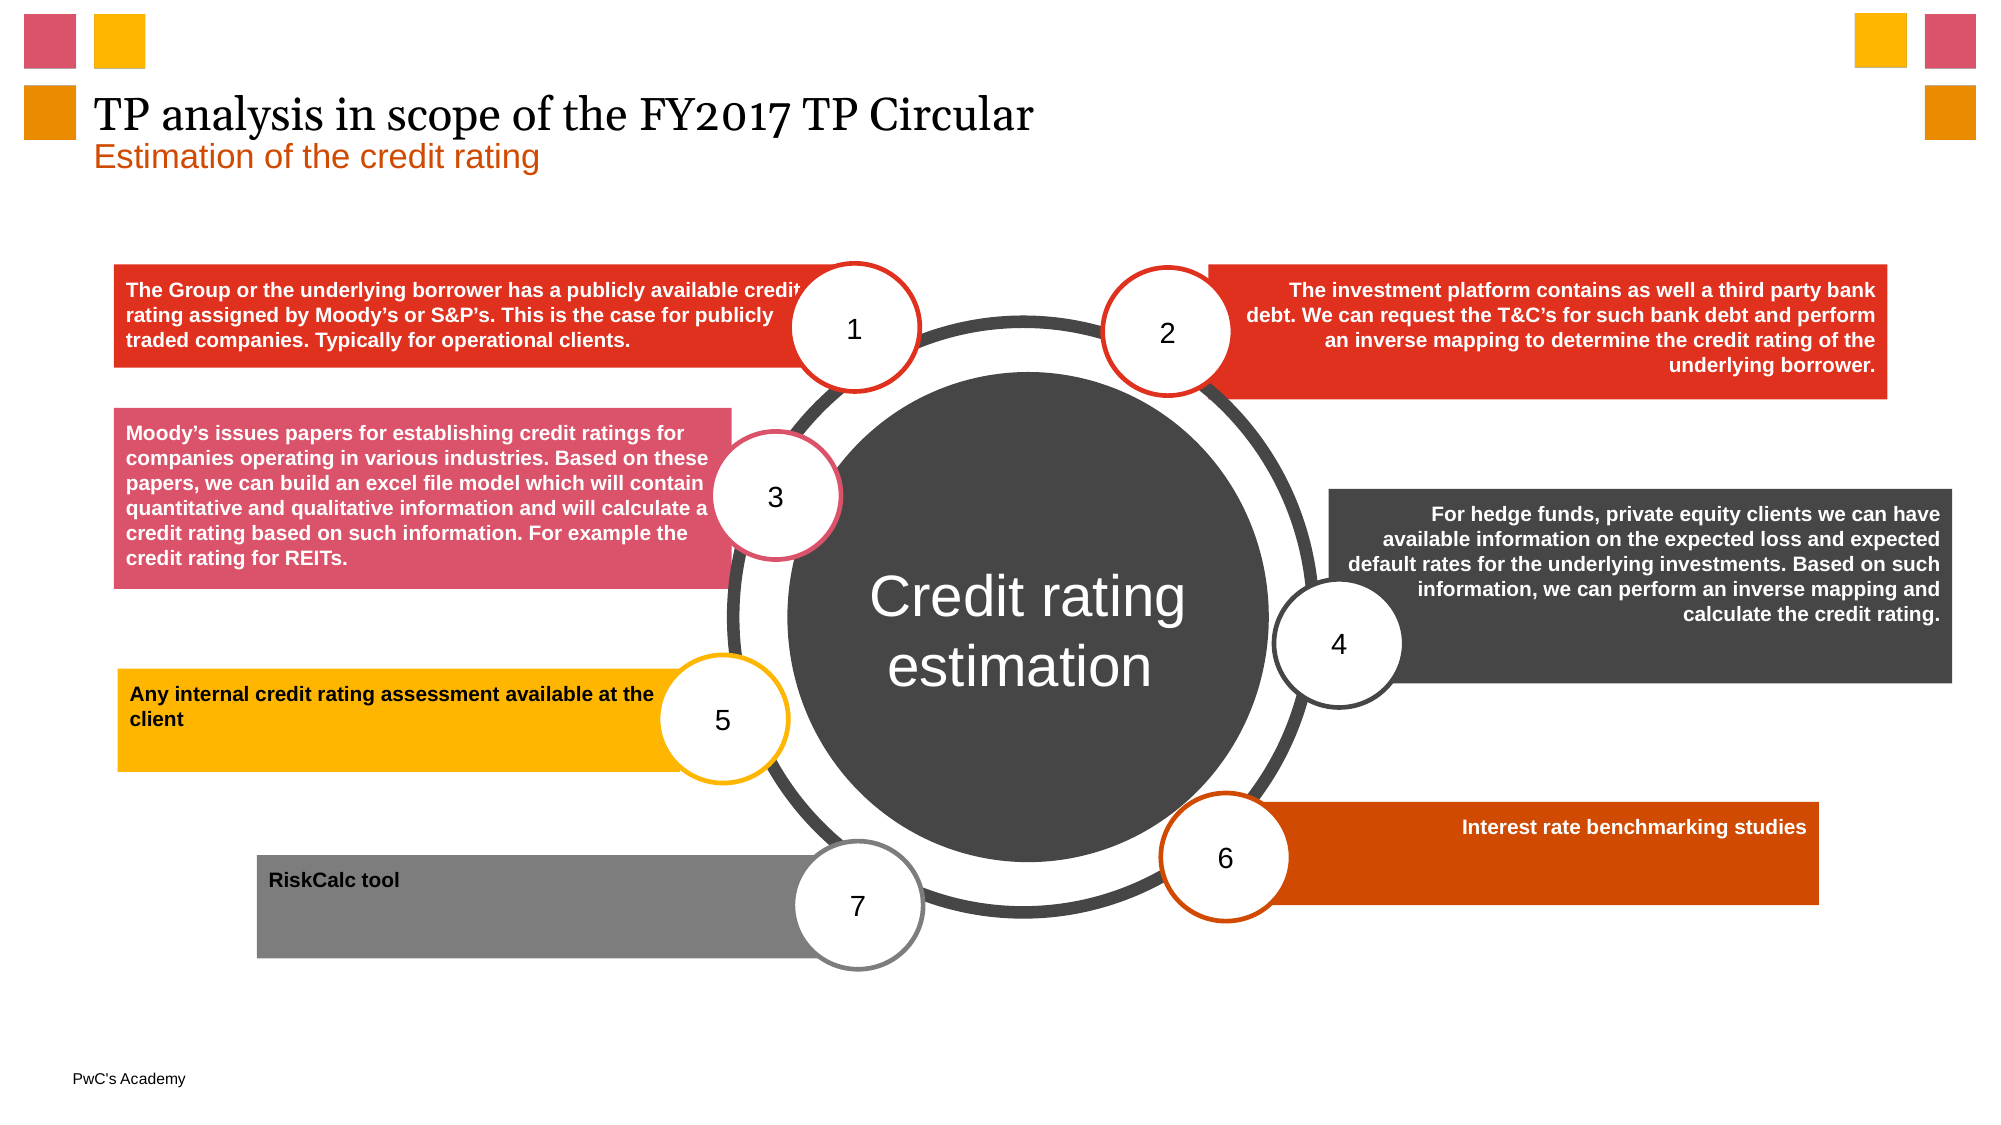

# TP analysis in scope of the FY2017 TP Circular Estimation of the credit rating
1
The Group or the underlying borrower has a publicly available credit rating assigned by Moody’s or S&P’s. This is the case for publicly traded companies. Typically for operational clients.

     The investment platform contains as well a third party bank debt. We can request the T&C’s for such bank debt and perform an inverse mapping to determine the credit rating of the underlying borrower.
2

Moody’s issues papers for establishing credit ratings for companies operating in various industries. Based on these papers, we can build an excel file model which will contain quantitative and qualitative information and will calculate a credit rating based on such information. For example the credit rating for REITs.
3
For hedge funds, private equity clients we can have available information on the expected loss and expected default rates for the underlying investments. Based on such information, we can perform an inverse mapping and calculate the credit rating.

One central solution…
myMobility
Credit rating estimation
4
5
Any internal credit rating assessment available at the client
6
             Interest rate benchmarking studies
7
RiskCalc tool